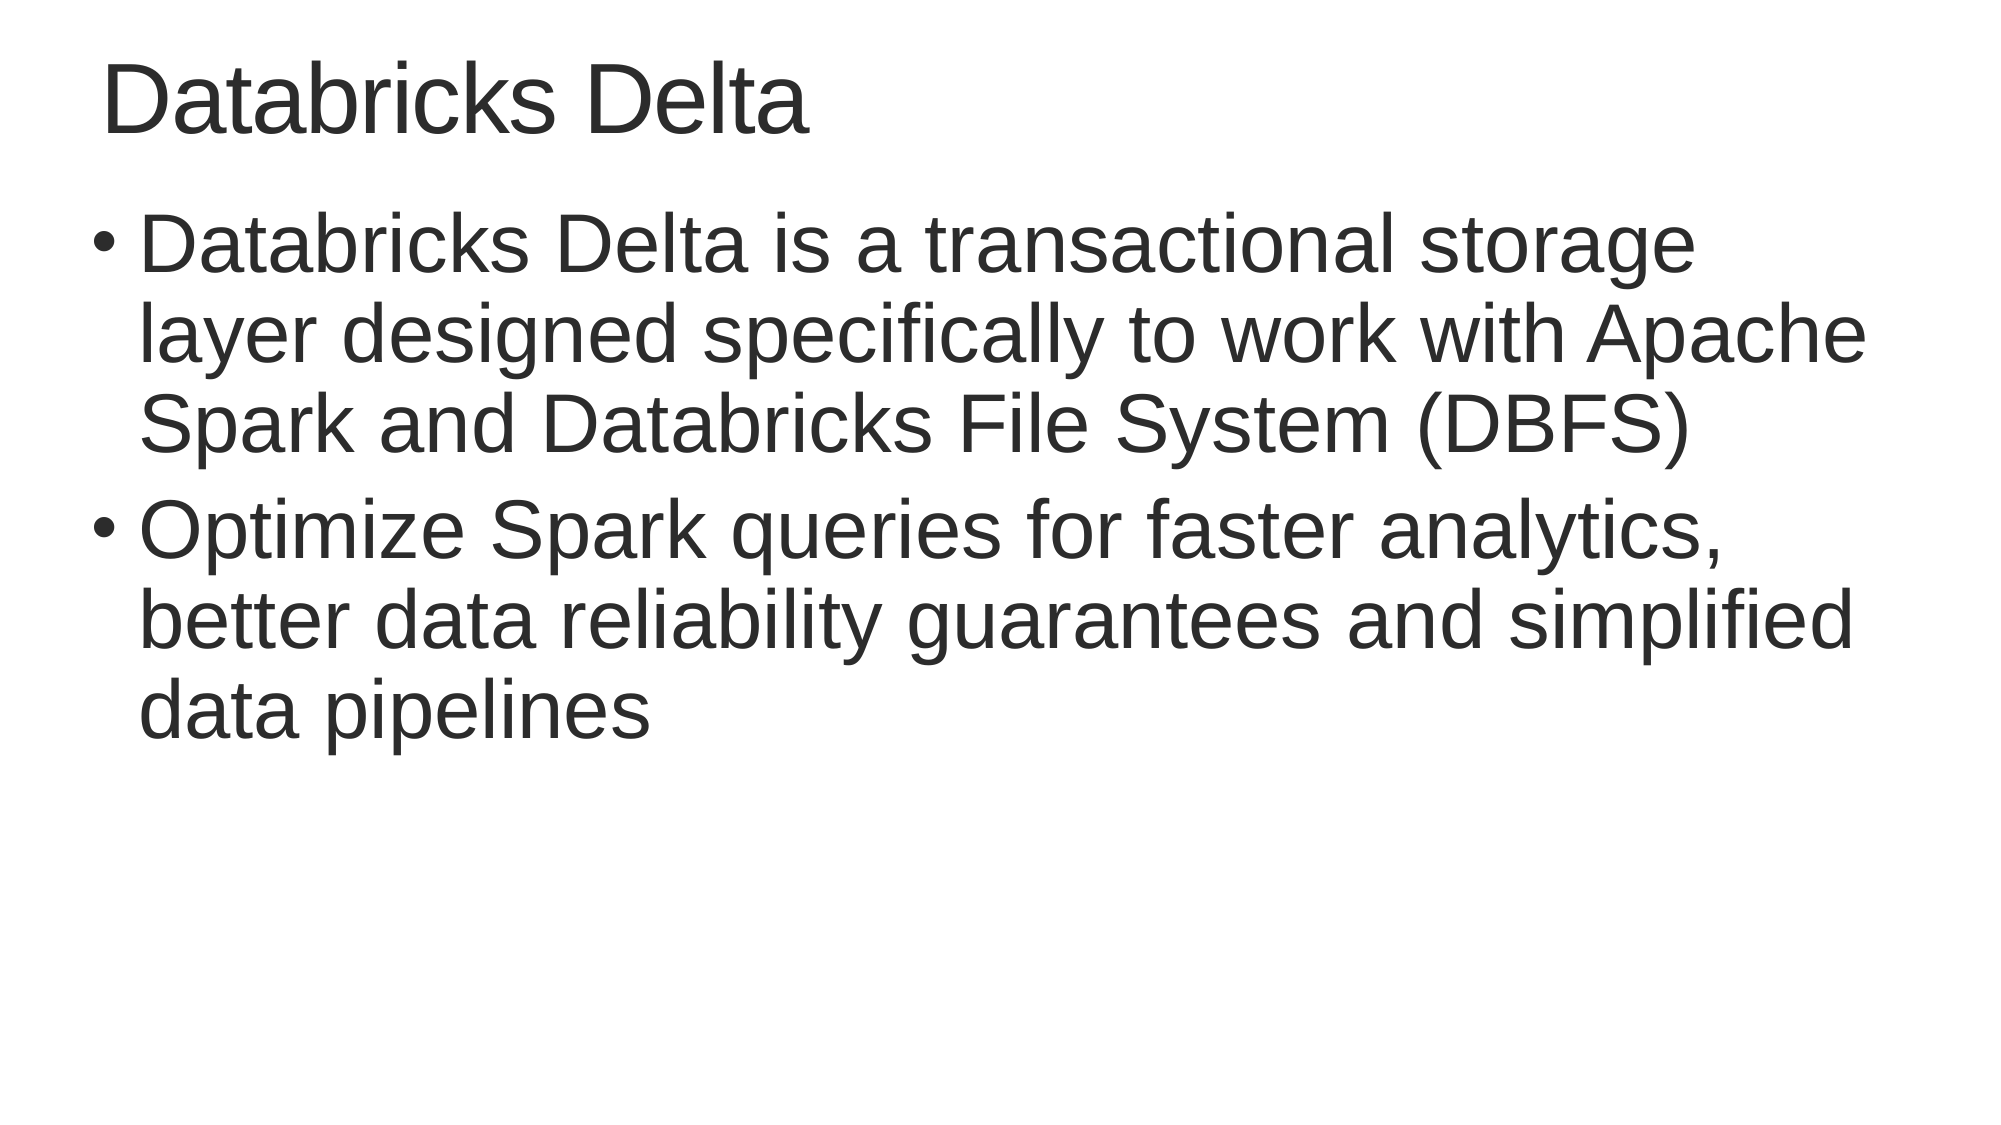

# Databricks Delta
Databricks Delta is a transactional storage layer designed specifically to work with Apache Spark and Databricks File System (DBFS)
Optimize Spark queries for faster analytics, better data reliability guarantees and simplified data pipelines